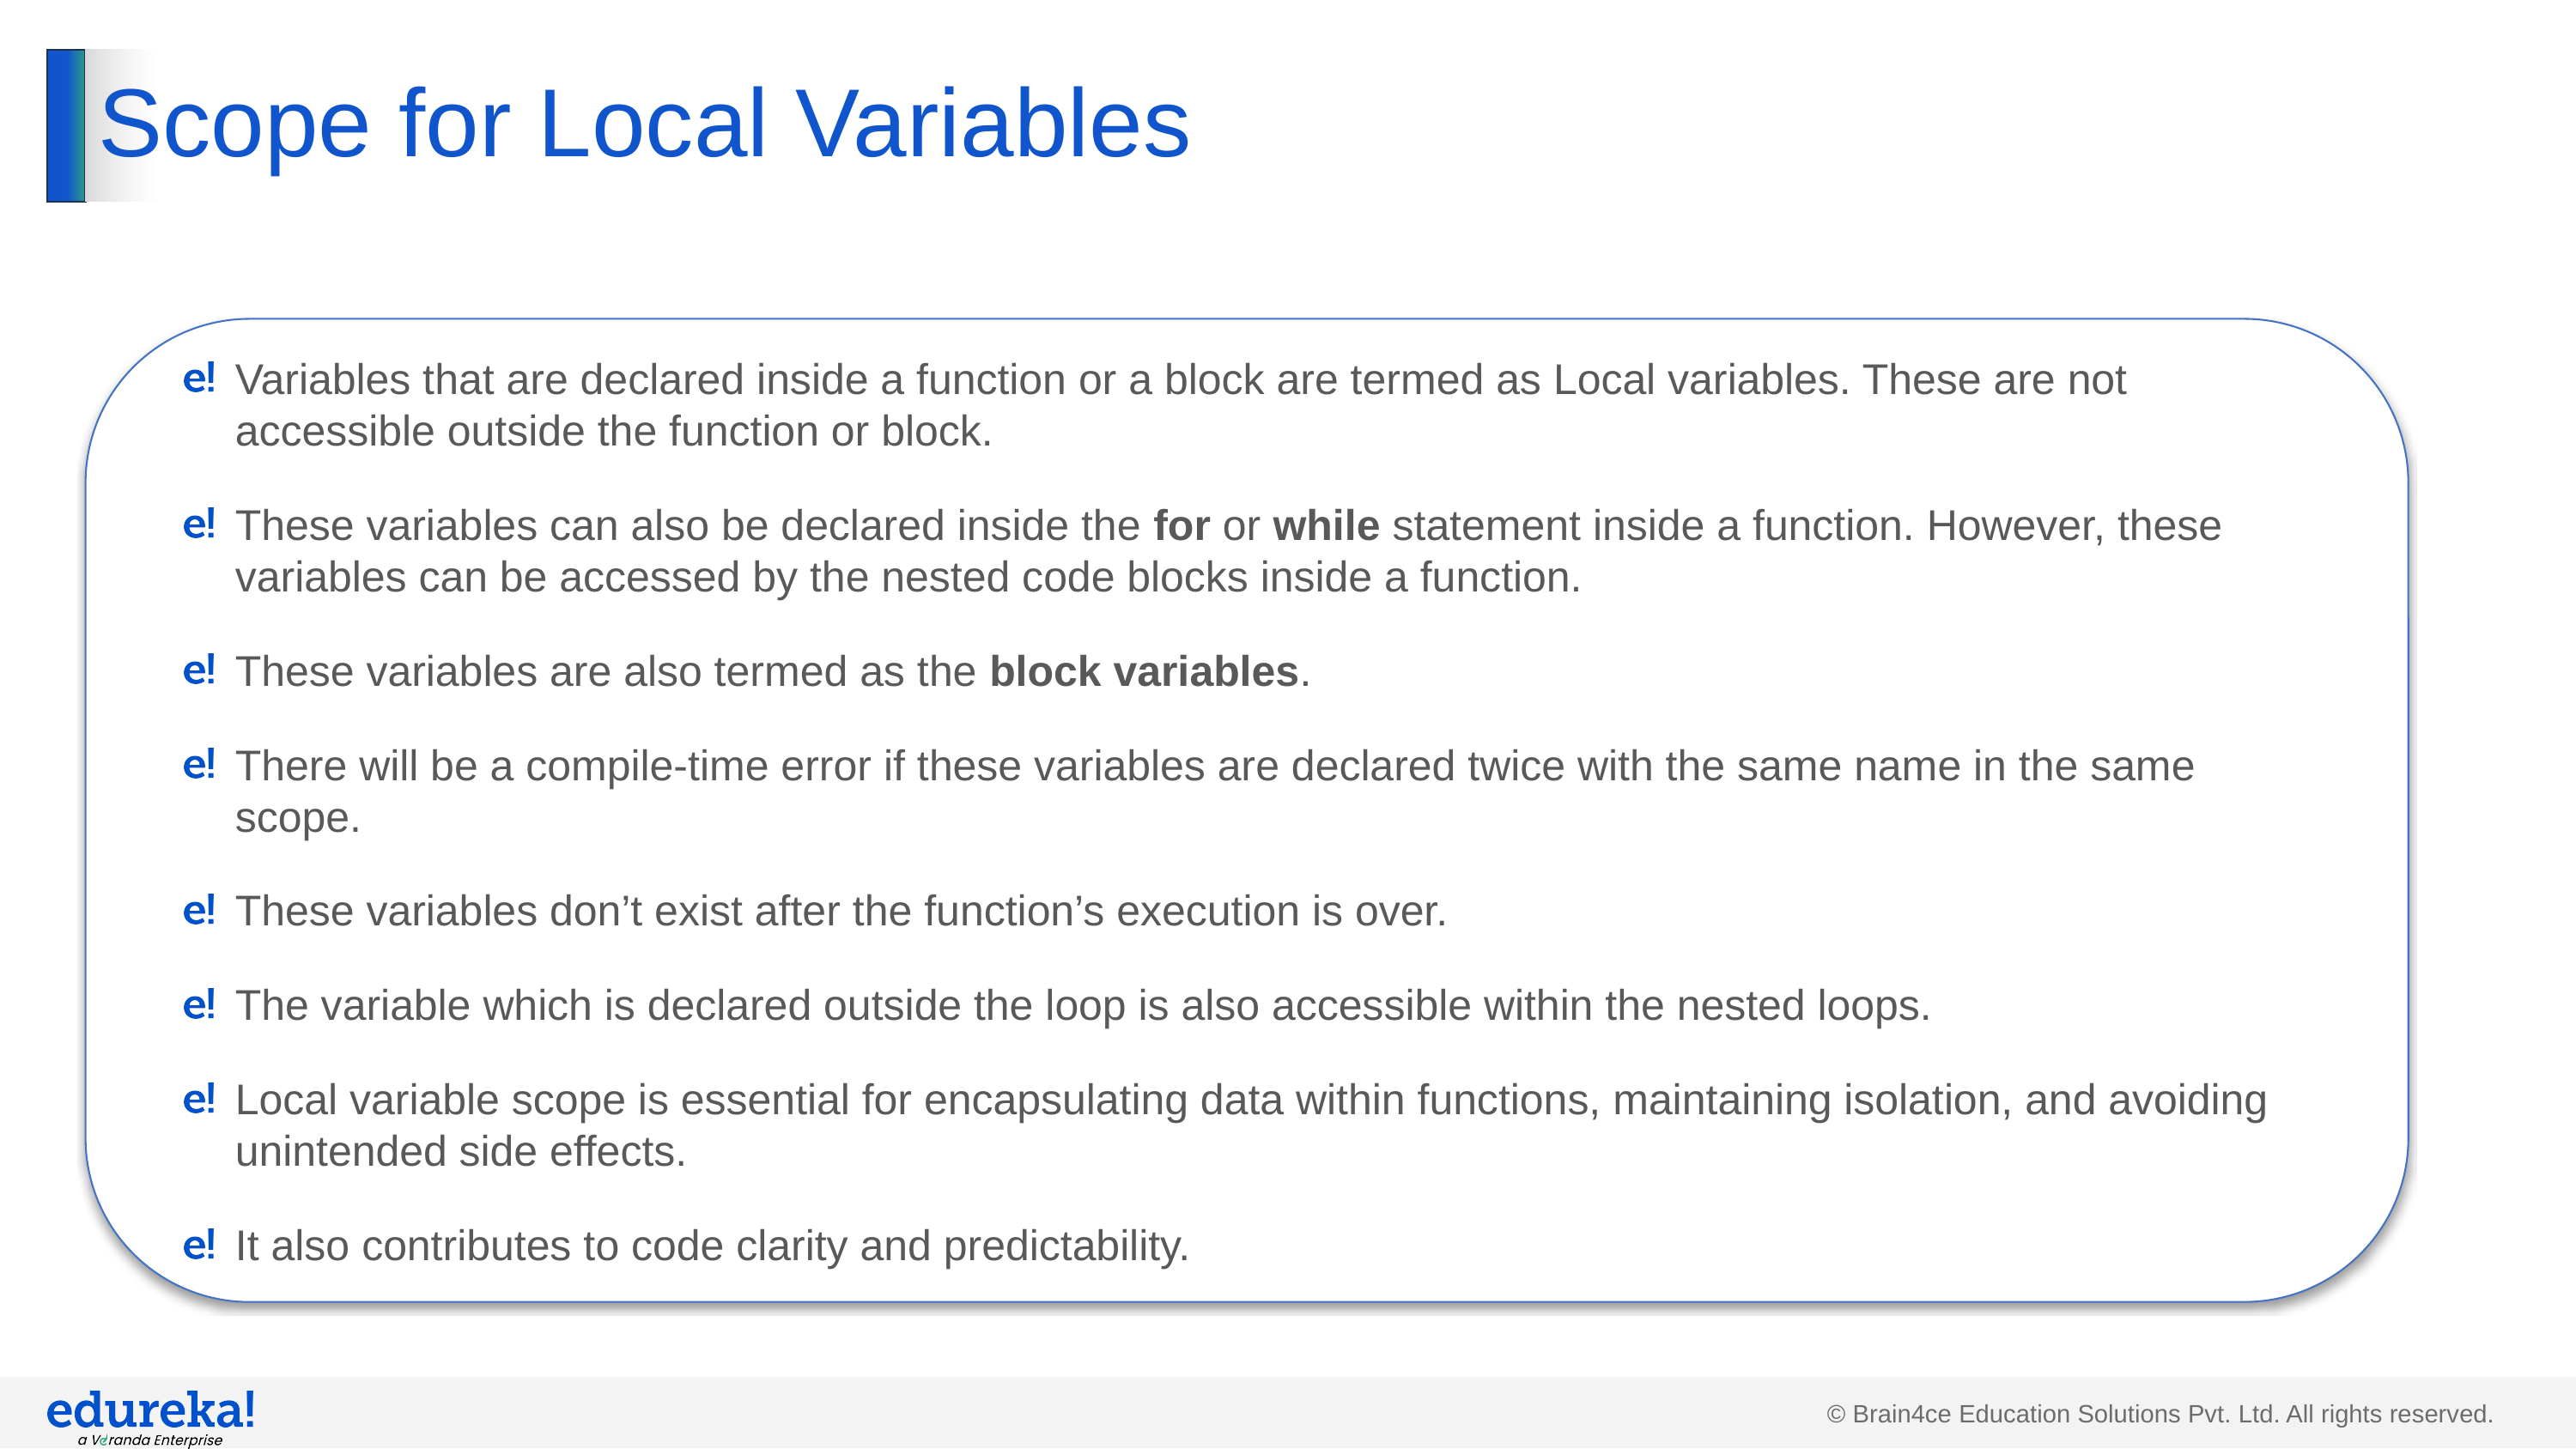

# Scope for Local Variables
Variables that are declared inside a function or a block are termed as Local variables. These are not accessible outside the function or block.
These variables can also be declared inside the for or while statement inside a function. However, these variables can be accessed by the nested code blocks inside a function.
These variables are also termed as the block variables.
There will be a compile-time error if these variables are declared twice with the same name in the same scope.
These variables don’t exist after the function’s execution is over.
The variable which is declared outside the loop is also accessible within the nested loops.
Local variable scope is essential for encapsulating data within functions, maintaining isolation, and avoiding unintended side effects.
It also contributes to code clarity and predictability.